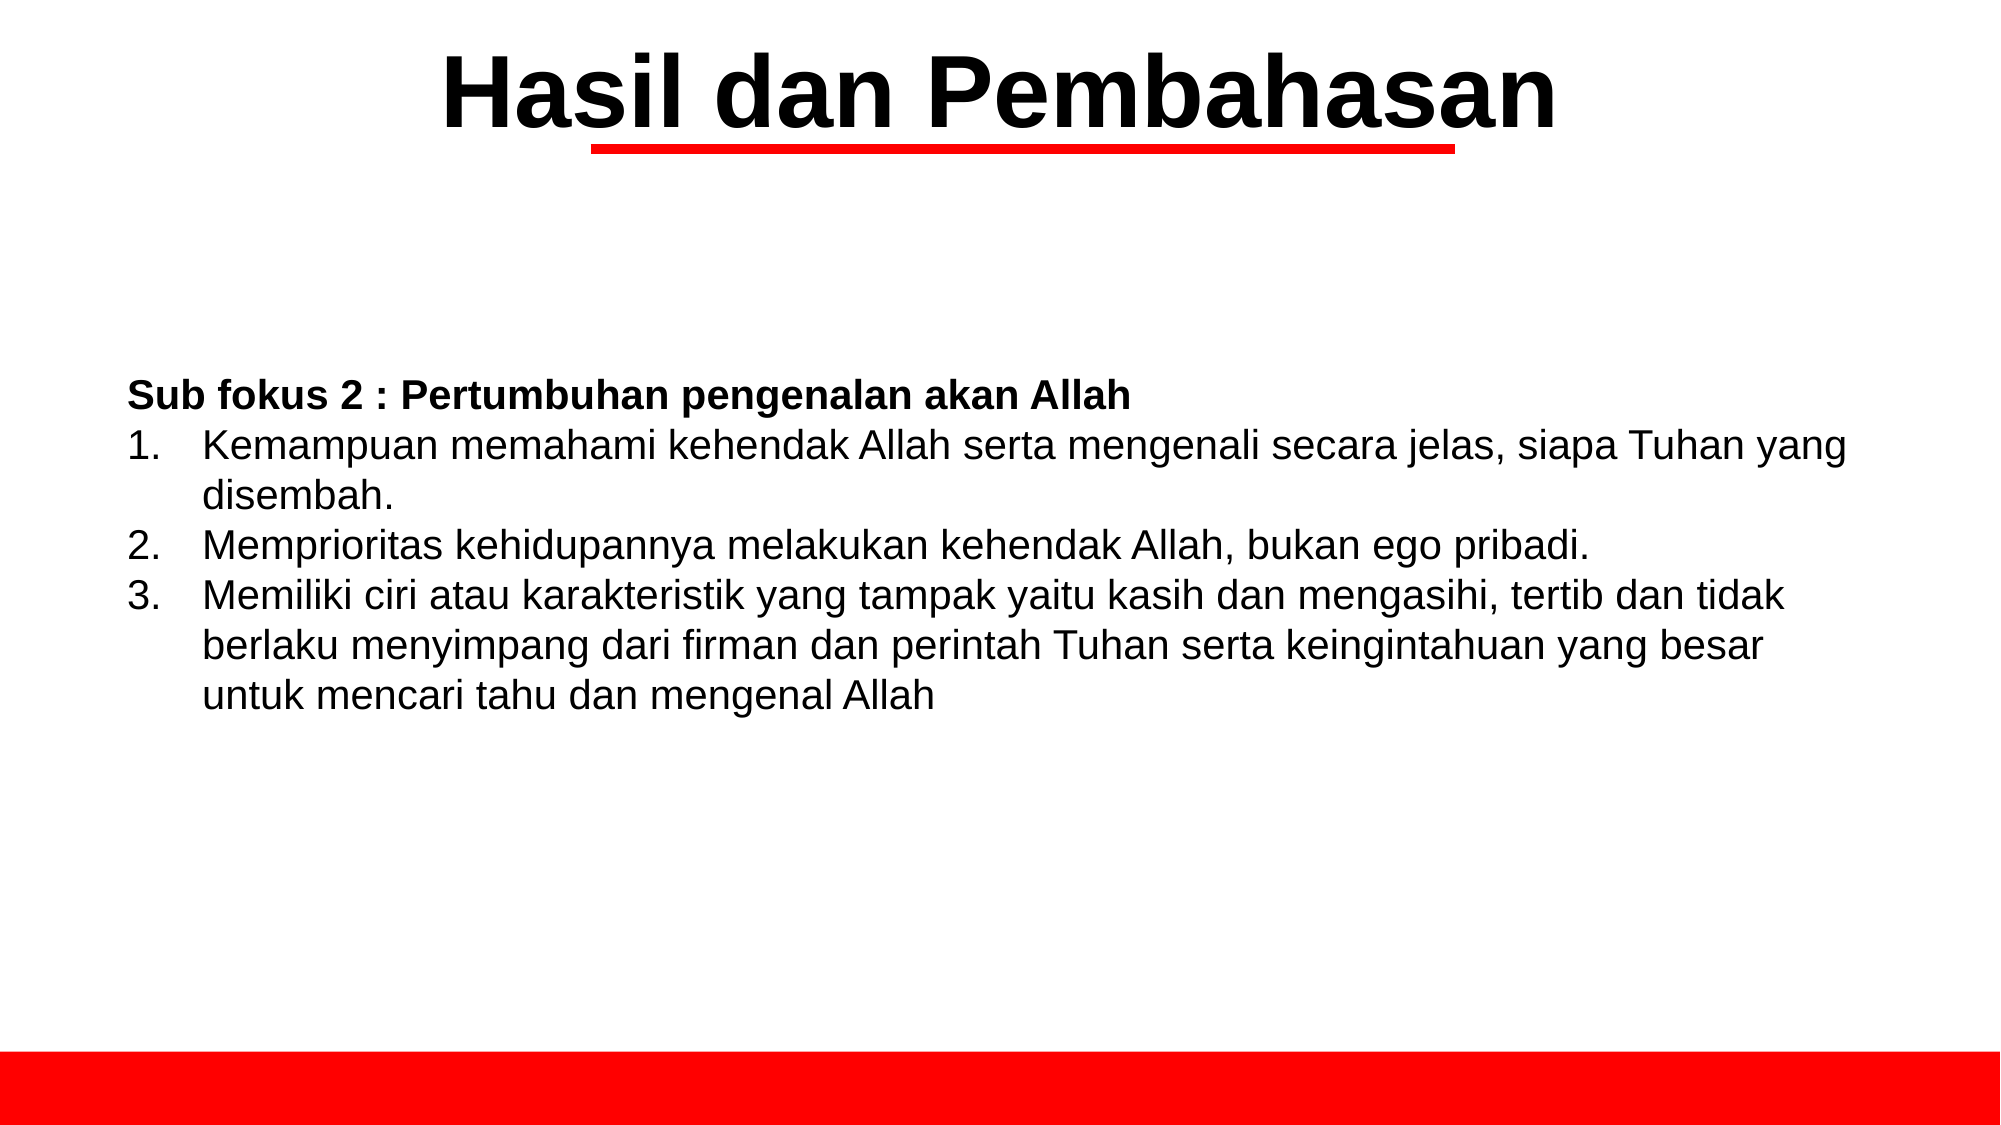

Hasil dan Pembahasan
Sub fokus 2 : Pertumbuhan pengenalan akan Allah
Kemampuan memahami kehendak Allah serta mengenali secara jelas, siapa Tuhan yang disembah.
Memprioritas kehidupannya melakukan kehendak Allah, bukan ego pribadi.
Memiliki ciri atau karakteristik yang tampak yaitu kasih dan mengasihi, tertib dan tidak berlaku menyimpang dari firman dan perintah Tuhan serta keingintahuan yang besar untuk mencari tahu dan mengenal Allah